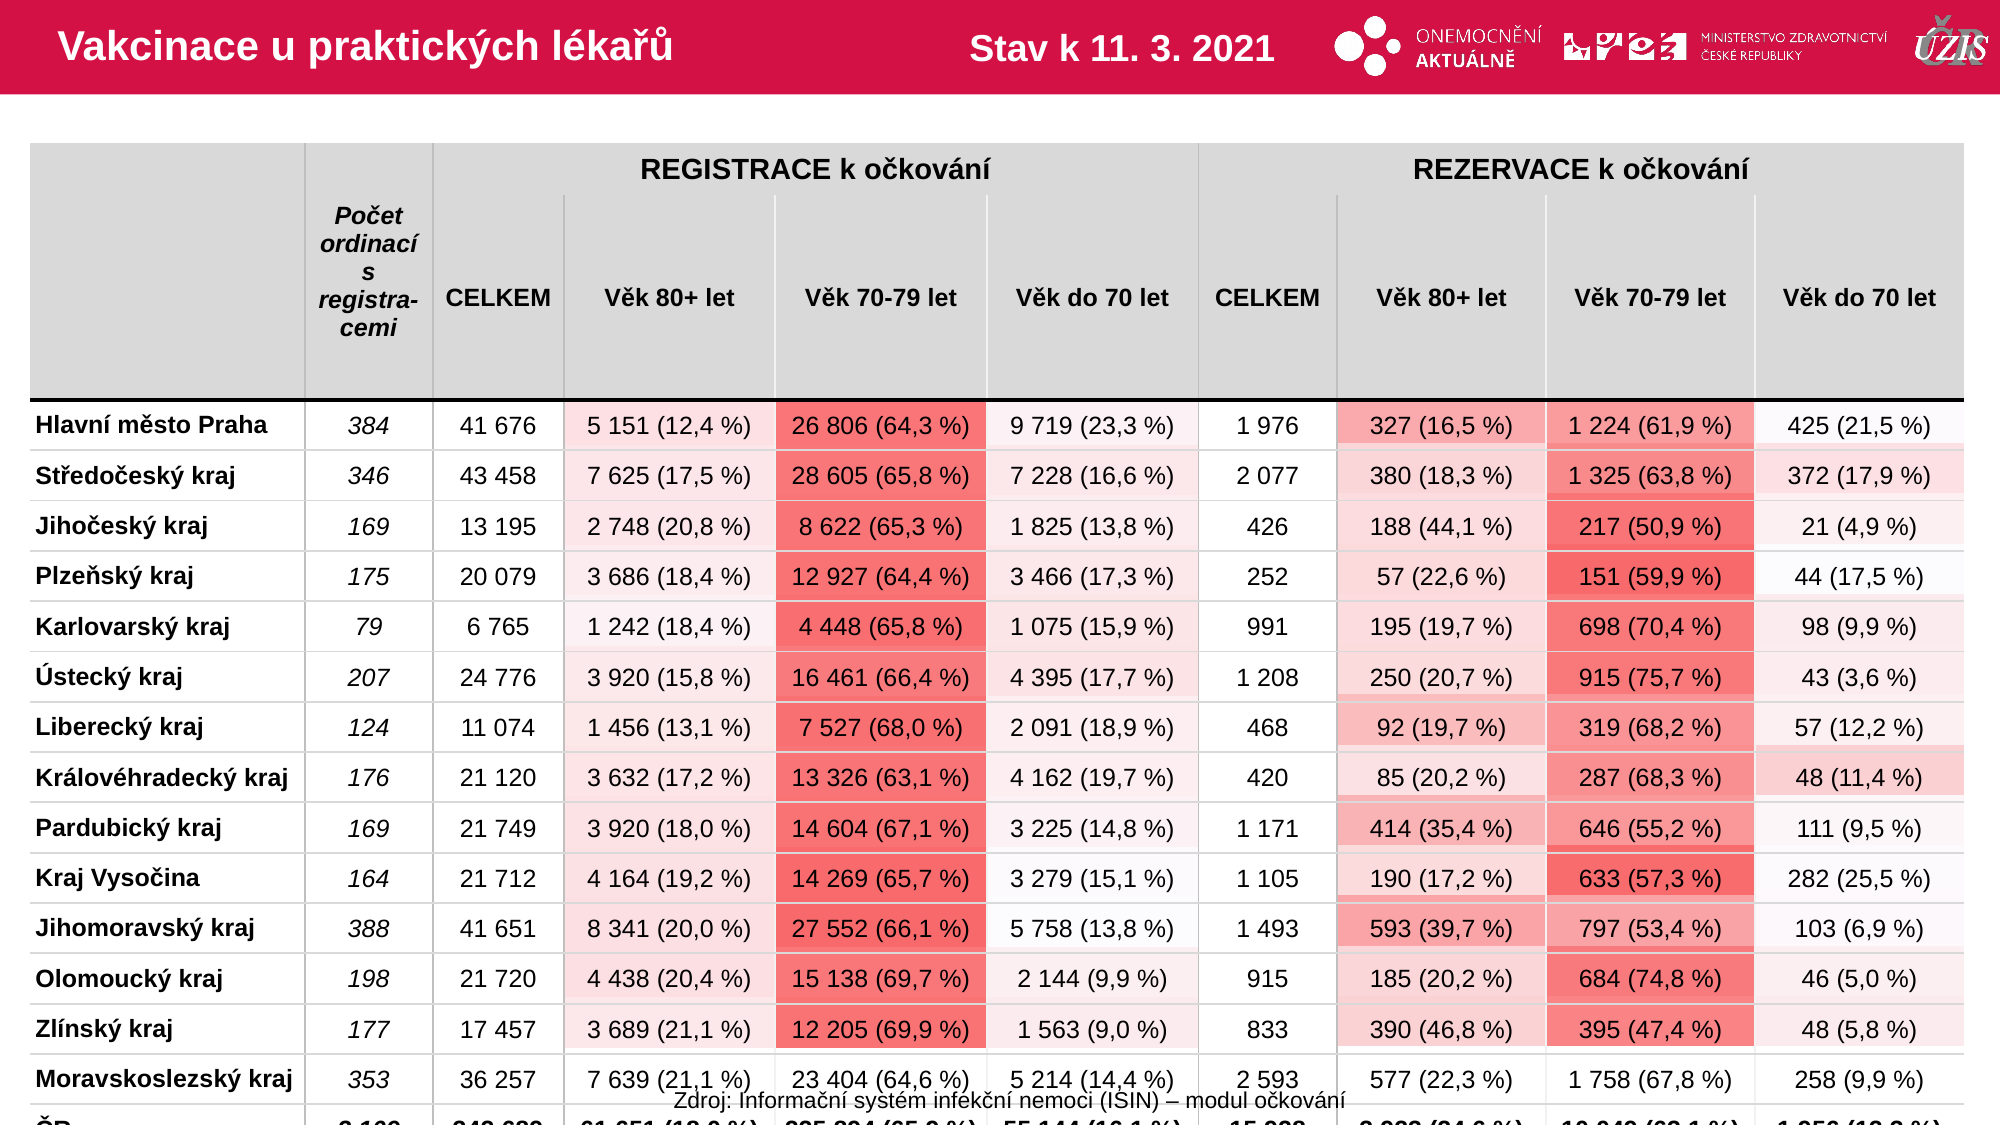

# Vakcinace u praktických lékařů
Stav k 11. 3. 2021
|  | Počet ordinací s registra-cemi | REGISTRACE k očkování |  |  |  | REZERVACE k očkování |  |  |  |
| --- | --- | --- | --- | --- | --- | --- | --- | --- | --- |
|  |  | CELKEM | Věk 80+ let | Věk 70-79 let | Věk do 70 let | CELKEM | Věk 80+ let | Věk 70-79 let | Věk do 70 let |
|  |  | CELKEM | Věk 80+ let | Věk 70-79 let | Věk do 70 let | CELKEM | Věk 80+ let | Věk 70-79 let | Věk do 70 let |
| Hlavní město Praha | 384 | 41 676 | 5 151 (12,4 %) | 26 806 (64,3 %) | 9 719 (23,3 %) | 1 976 | 327 (16,5 %) | 1 224 (61,9 %) | 425 (21,5 %) |
| Středočeský kraj | 346 | 43 458 | 7 625 (17,5 %) | 28 605 (65,8 %) | 7 228 (16,6 %) | 2 077 | 380 (18,3 %) | 1 325 (63,8 %) | 372 (17,9 %) |
| Jihočeský kraj | 169 | 13 195 | 2 748 (20,8 %) | 8 622 (65,3 %) | 1 825 (13,8 %) | 426 | 188 (44,1 %) | 217 (50,9 %) | 21 (4,9 %) |
| Plzeňský kraj | 175 | 20 079 | 3 686 (18,4 %) | 12 927 (64,4 %) | 3 466 (17,3 %) | 252 | 57 (22,6 %) | 151 (59,9 %) | 44 (17,5 %) |
| Karlovarský kraj | 79 | 6 765 | 1 242 (18,4 %) | 4 448 (65,8 %) | 1 075 (15,9 %) | 991 | 195 (19,7 %) | 698 (70,4 %) | 98 (9,9 %) |
| Ústecký kraj | 207 | 24 776 | 3 920 (15,8 %) | 16 461 (66,4 %) | 4 395 (17,7 %) | 1 208 | 250 (20,7 %) | 915 (75,7 %) | 43 (3,6 %) |
| Liberecký kraj | 124 | 11 074 | 1 456 (13,1 %) | 7 527 (68,0 %) | 2 091 (18,9 %) | 468 | 92 (19,7 %) | 319 (68,2 %) | 57 (12,2 %) |
| Královéhradecký kraj | 176 | 21 120 | 3 632 (17,2 %) | 13 326 (63,1 %) | 4 162 (19,7 %) | 420 | 85 (20,2 %) | 287 (68,3 %) | 48 (11,4 %) |
| Pardubický kraj | 169 | 21 749 | 3 920 (18,0 %) | 14 604 (67,1 %) | 3 225 (14,8 %) | 1 171 | 414 (35,4 %) | 646 (55,2 %) | 111 (9,5 %) |
| Kraj Vysočina | 164 | 21 712 | 4 164 (19,2 %) | 14 269 (65,7 %) | 3 279 (15,1 %) | 1 105 | 190 (17,2 %) | 633 (57,3 %) | 282 (25,5 %) |
| Jihomoravský kraj | 388 | 41 651 | 8 341 (20,0 %) | 27 552 (66,1 %) | 5 758 (13,8 %) | 1 493 | 593 (39,7 %) | 797 (53,4 %) | 103 (6,9 %) |
| Olomoucký kraj | 198 | 21 720 | 4 438 (20,4 %) | 15 138 (69,7 %) | 2 144 (9,9 %) | 915 | 185 (20,2 %) | 684 (74,8 %) | 46 (5,0 %) |
| Zlínský kraj | 177 | 17 457 | 3 689 (21,1 %) | 12 205 (69,9 %) | 1 563 (9,0 %) | 833 | 390 (46,8 %) | 395 (47,4 %) | 48 (5,8 %) |
| Moravskoslezský kraj | 353 | 36 257 | 7 639 (21,1 %) | 23 404 (64,6 %) | 5 214 (14,4 %) | 2 593 | 577 (22,3 %) | 1 758 (67,8 %) | 258 (9,9 %) |
| ČR | 3 109 | 342 689 | 61 651 (18,0 %) | 225 894 (65,9 %) | 55 144 (16,1 %) | 15 928 | 3 923 (24,6 %) | 10 049 (63,1 %) | 1 956 (12,3 %) |
|  |  |  |
| --- | --- | --- |
|  |  |  |
|  |  |  |
|  |  |  |
|  |  |  |
|  |  |  |
|  |  |  |
|  |  |  |
|  |  |  |
|  |  |  |
|  |  |  |
|  |  |  |
|  |  |  |
|  |  |  |
|  |  |  |
|  |  |  |
| --- | --- | --- |
|  |  |  |
|  |  |  |
|  |  |  |
|  |  |  |
|  |  |  |
|  |  |  |
|  |  |  |
|  |  |  |
|  |  |  |
|  |  |  |
|  |  |  |
|  |  |  |
|  |  |  |
|  |  |  |
Zdroj: Informační systém infekční nemoci (ISIN) – modul očkování